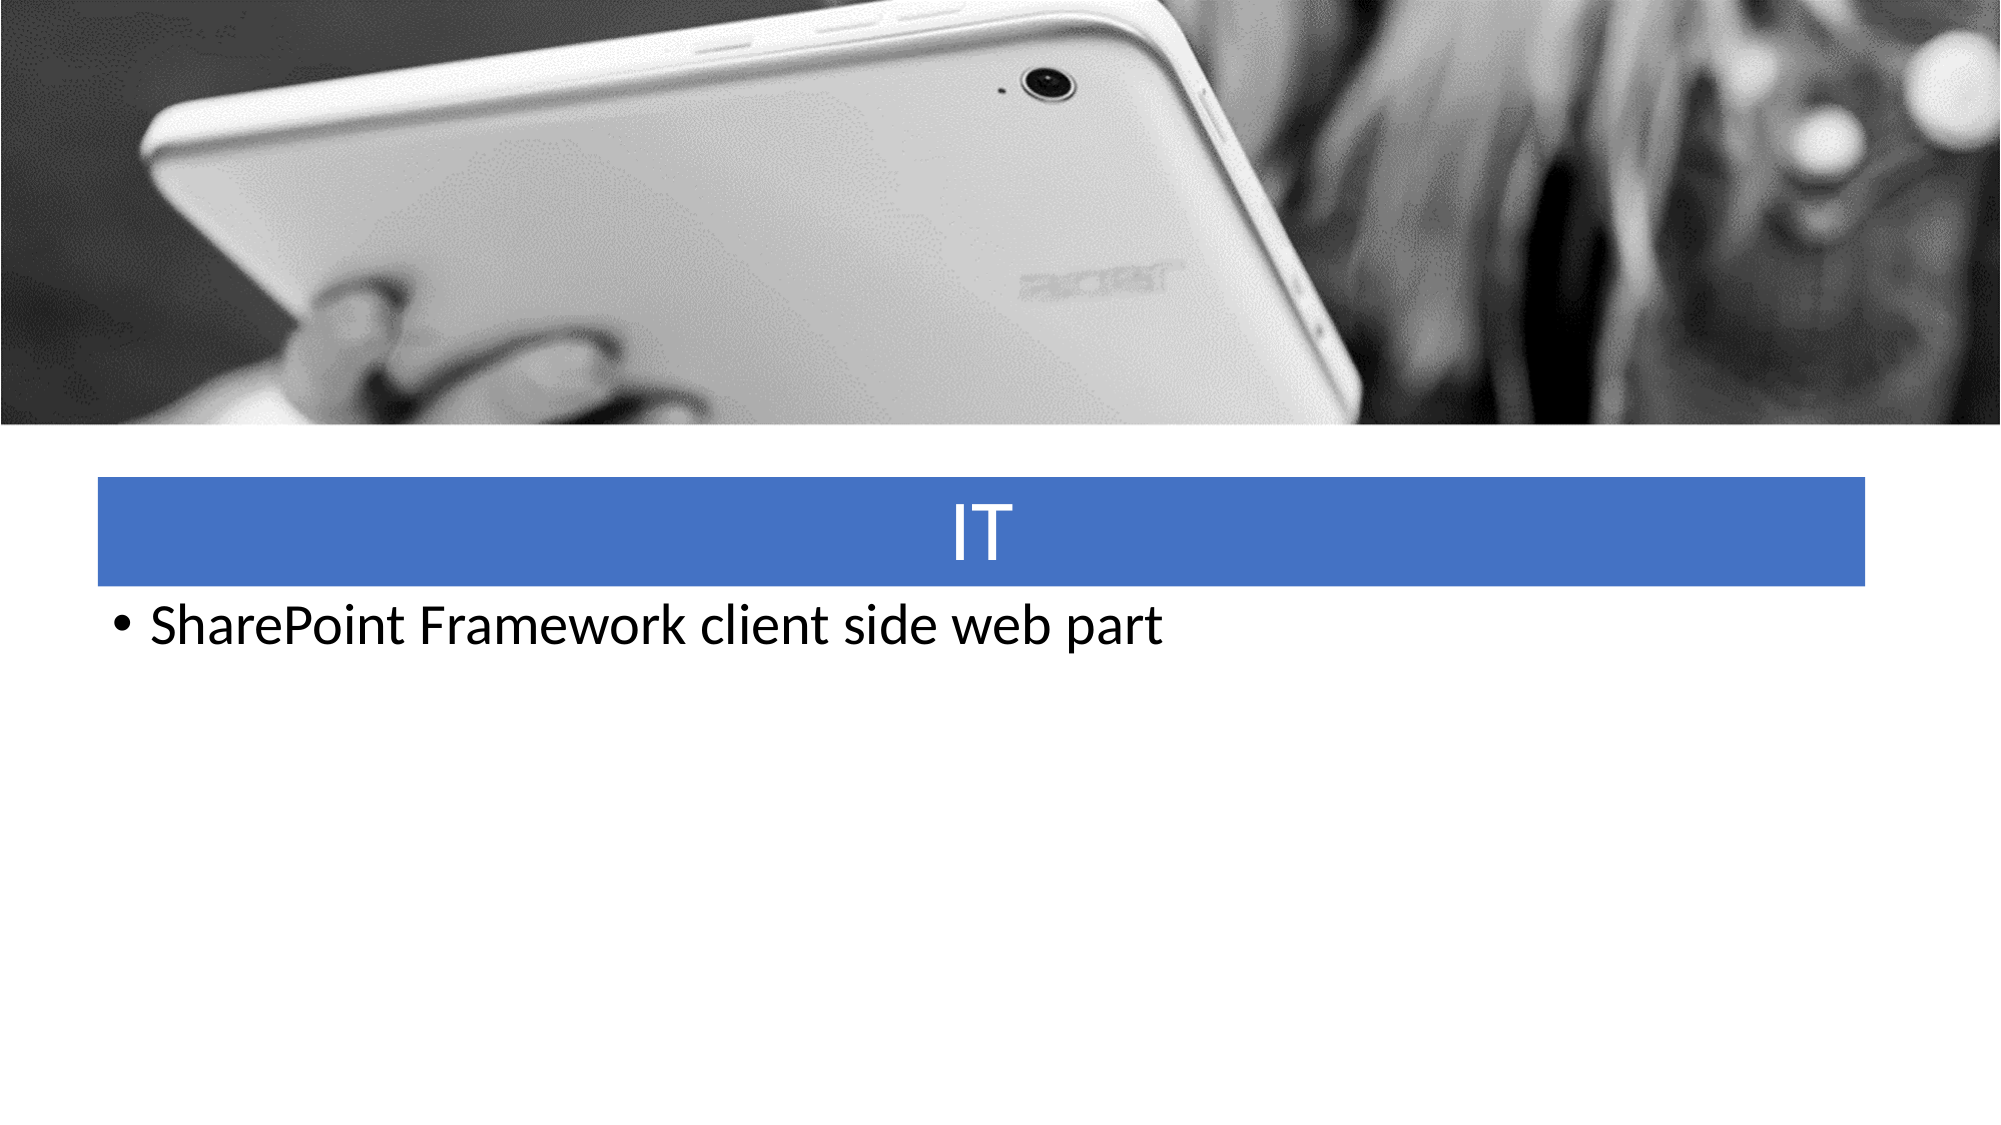

# IT
SharePoint Framework client side web part